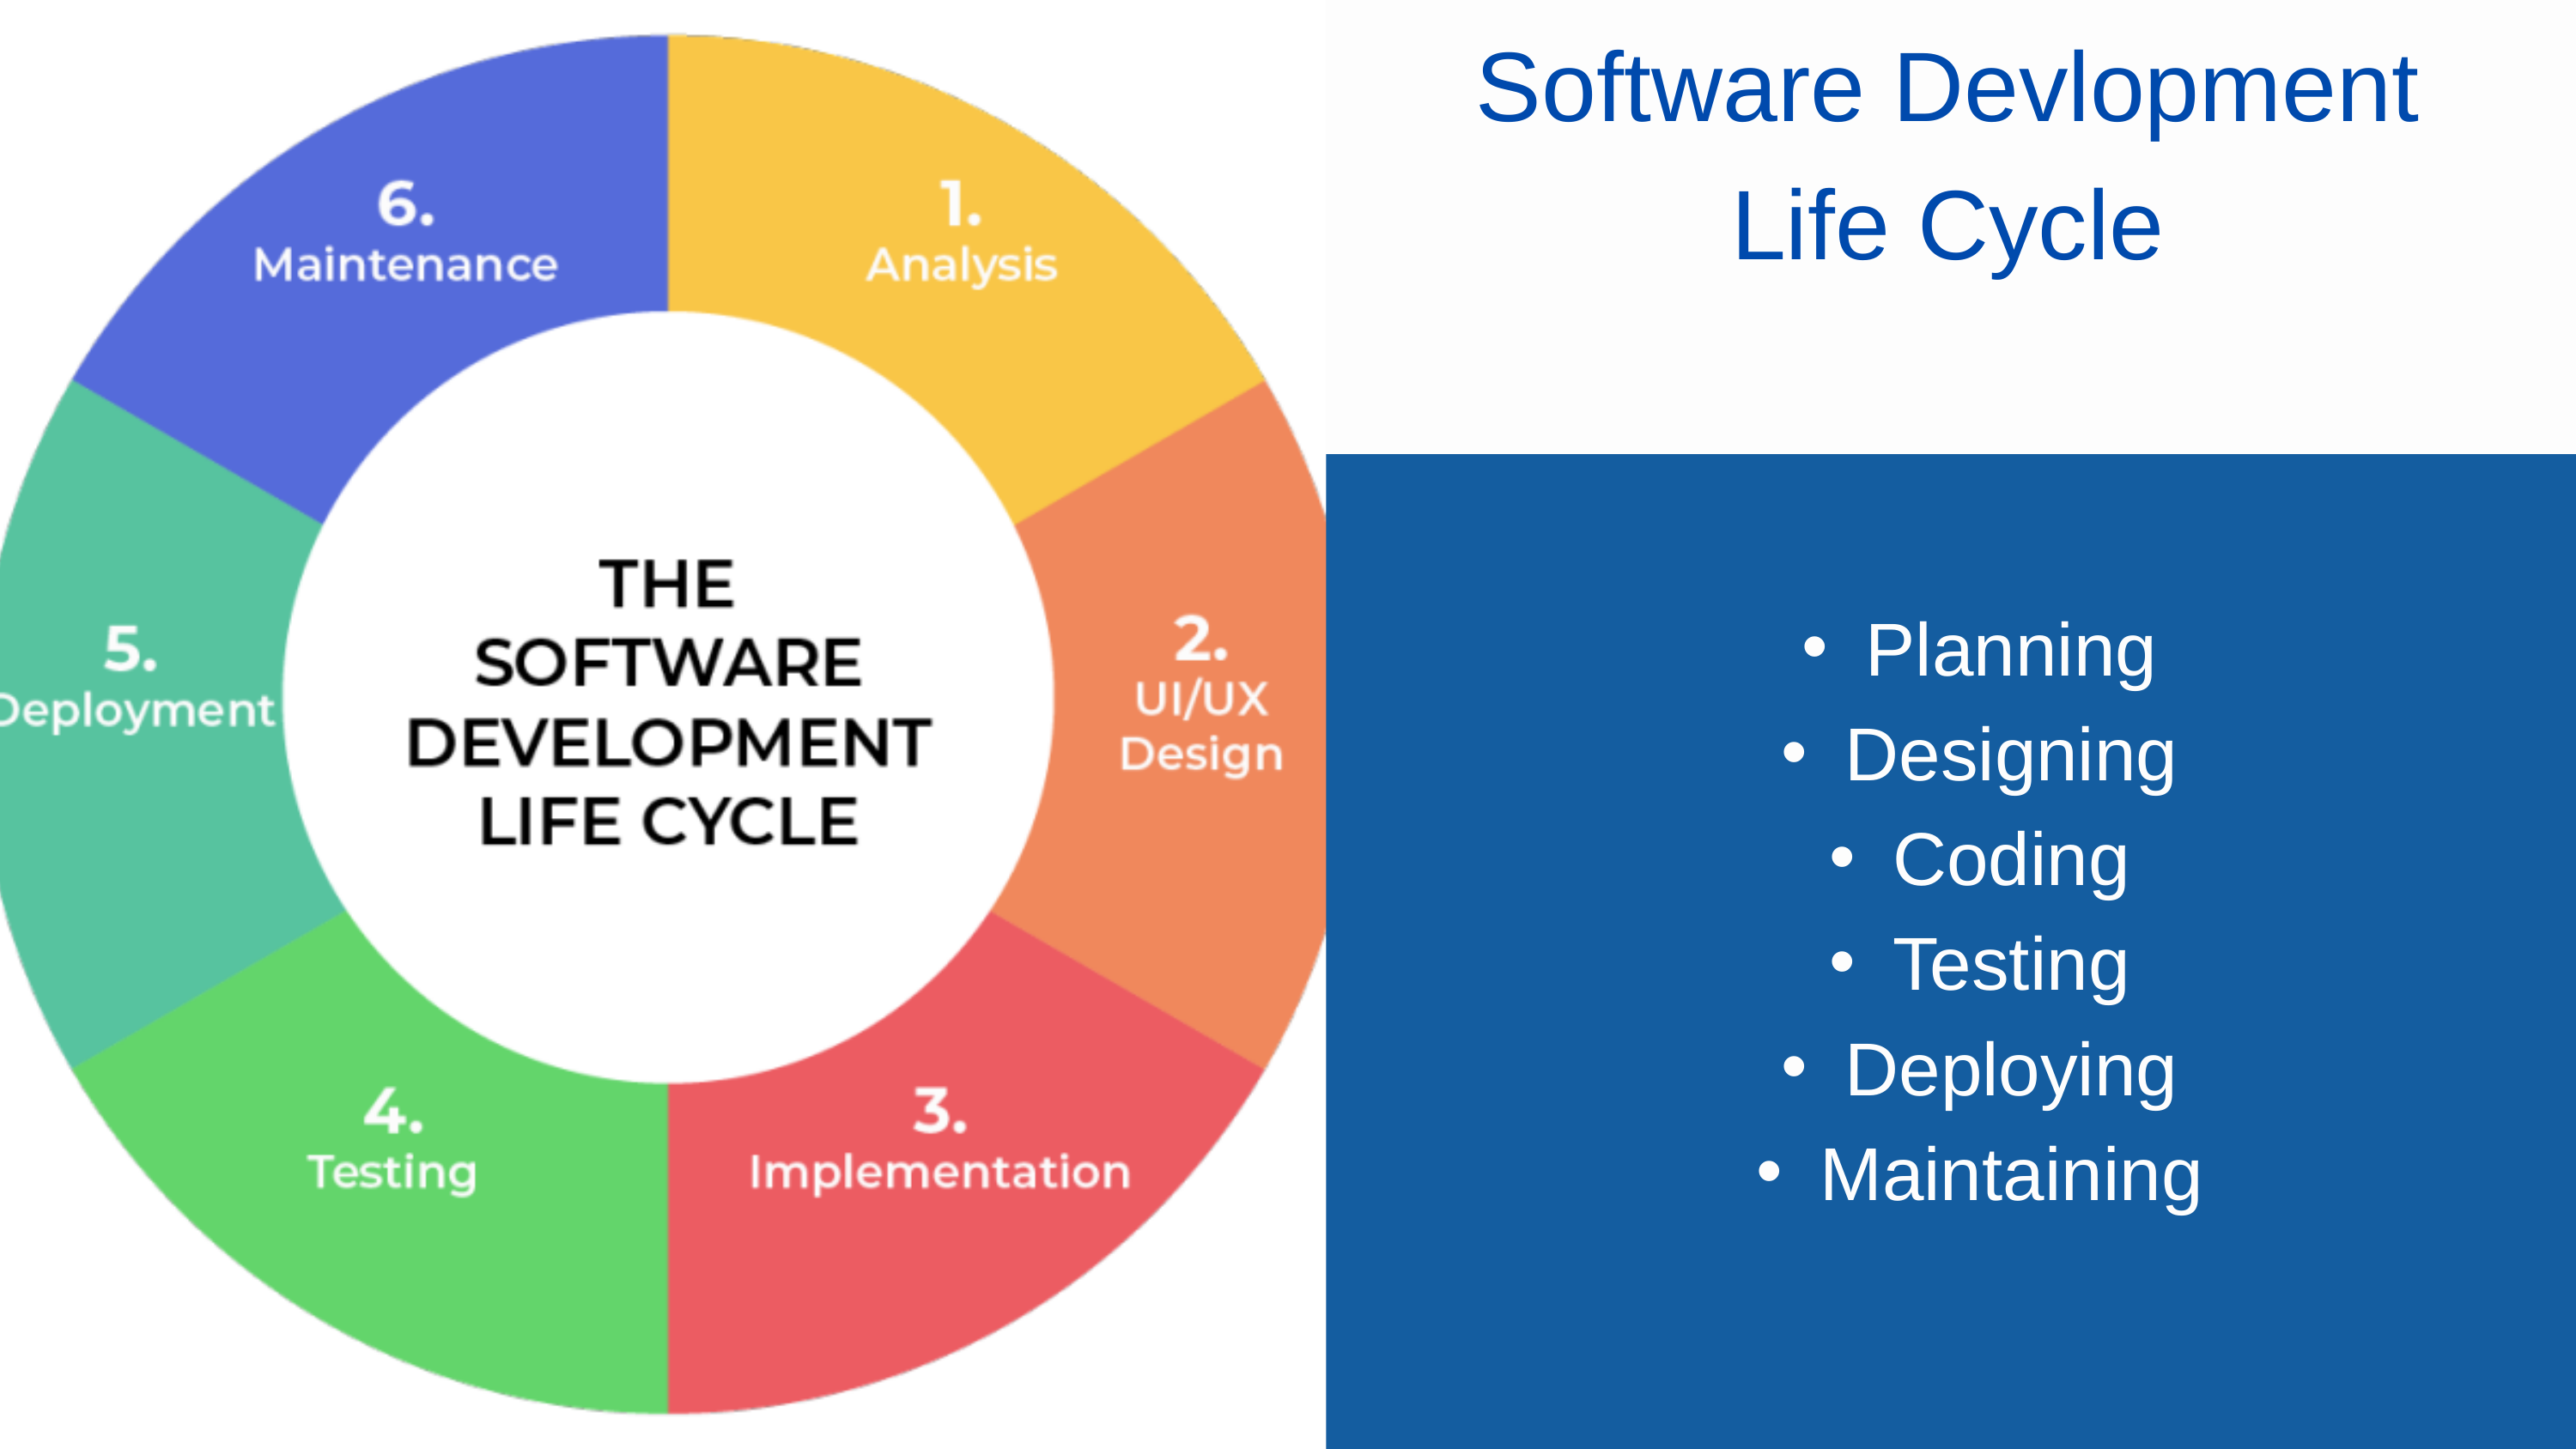

Software Devlopment
Life Cycle

Planning
Designing
Coding
Testing
Deploying
Maintaining